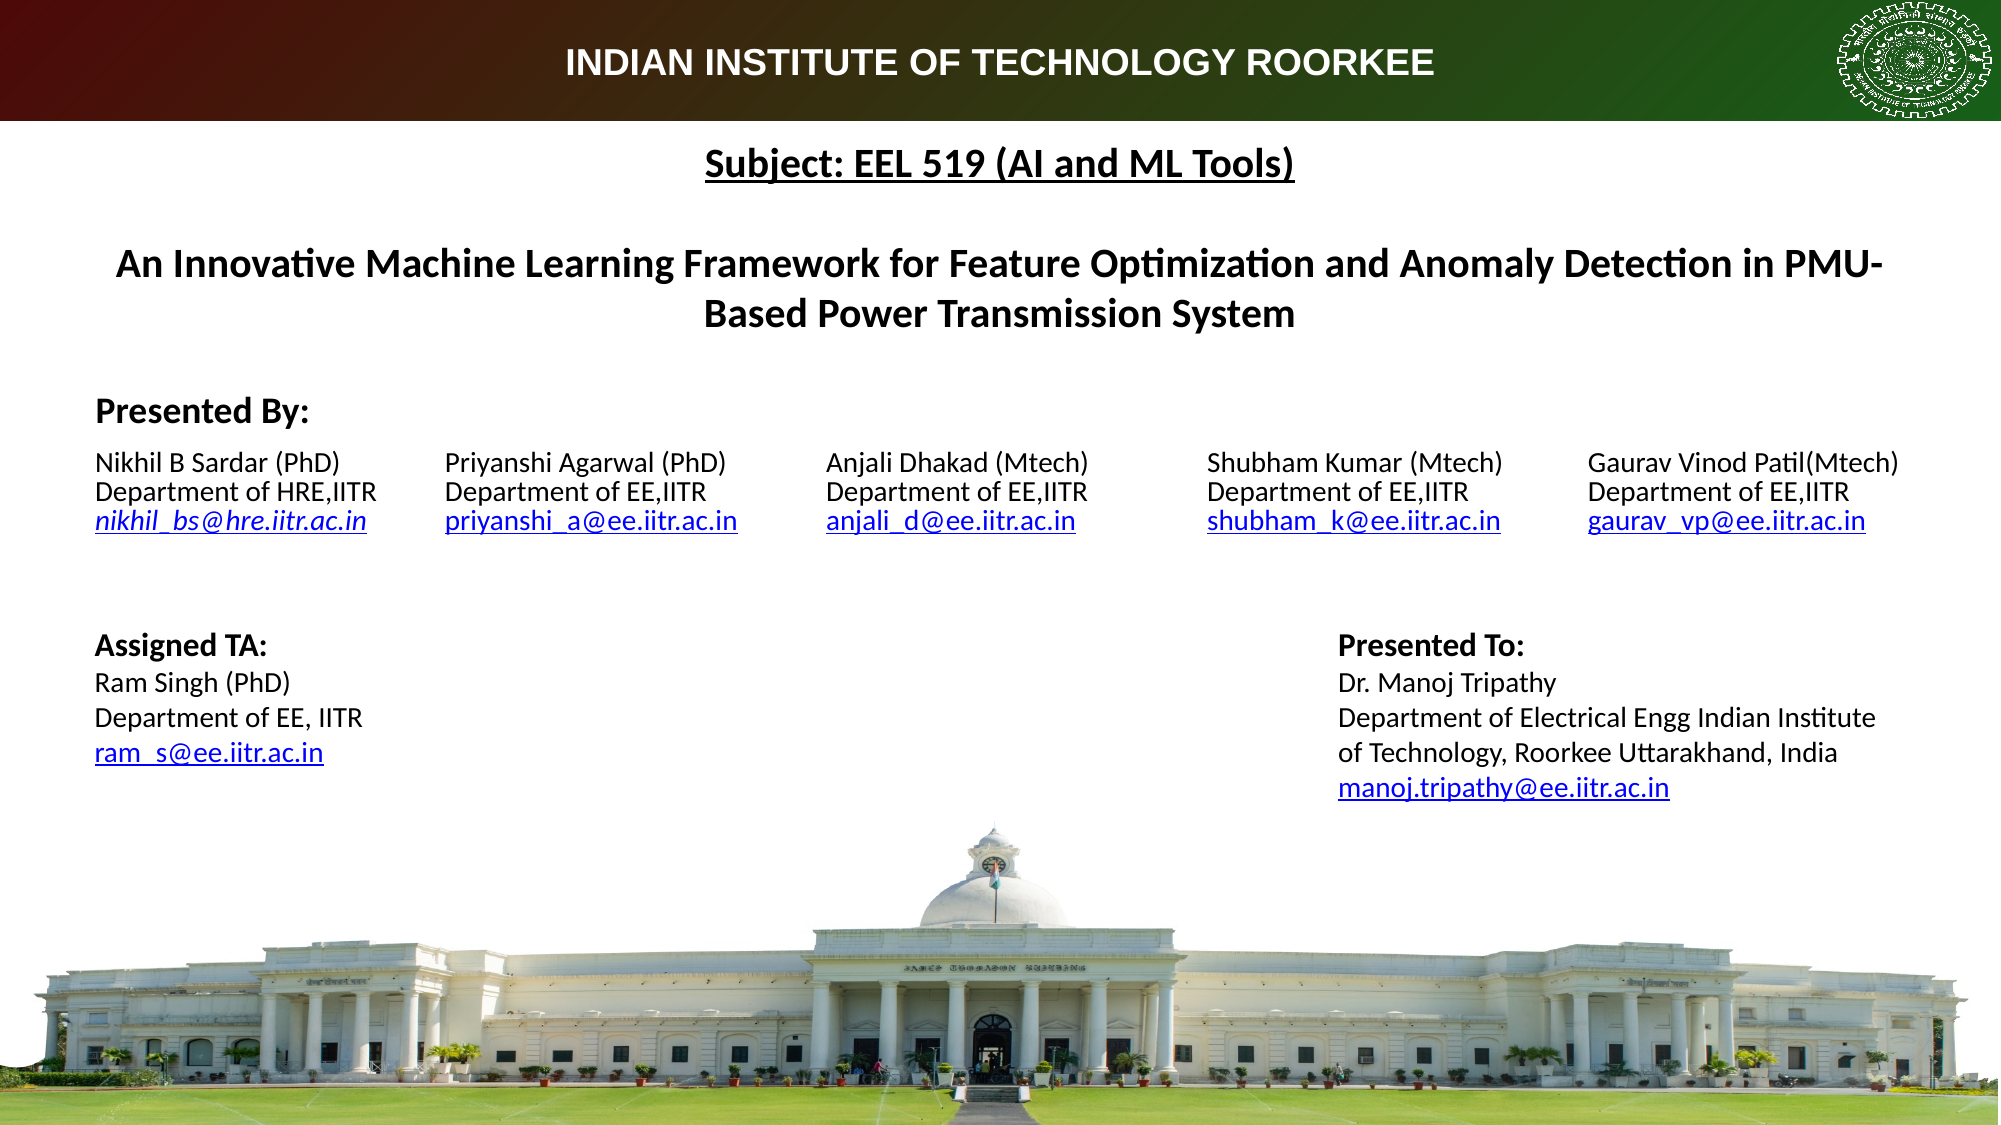

Subject: EEL 519 (AI and ML Tools)

An Innovative Machine Learning Framework for Feature Optimization and Anomaly Detection in PMU-Based Power Transmission System

Presented By:
| Nikhil B Sardar (PhD) Department of HRE,IITR nikhil\_bs@hre.iitr.ac.in | Priyanshi Agarwal (PhD) Department of EE,IITR priyanshi\_a@ee.iitr.ac.in | Anjali Dhakad (Mtech) Department of EE,IITR anjali\_d@ee.iitr.ac.in | Shubham Kumar (Mtech) Department of EE,IITR shubham\_k@ee.iitr.ac.in | Gaurav Vinod Patil(Mtech) Department of EE,IITR gaurav\_vp@ee.iitr.ac.in |
| --- | --- | --- | --- | --- |
Assigned TA:
Ram Singh (PhD)
Department of EE, IITR
ram_s@ee.iitr.ac.in

Presented To:
Dr. Manoj Tripathy
Department of Electrical Engg Indian Institute of Technology, Roorkee Uttarakhand, India manoj.tripathy@ee.iitr.ac.in